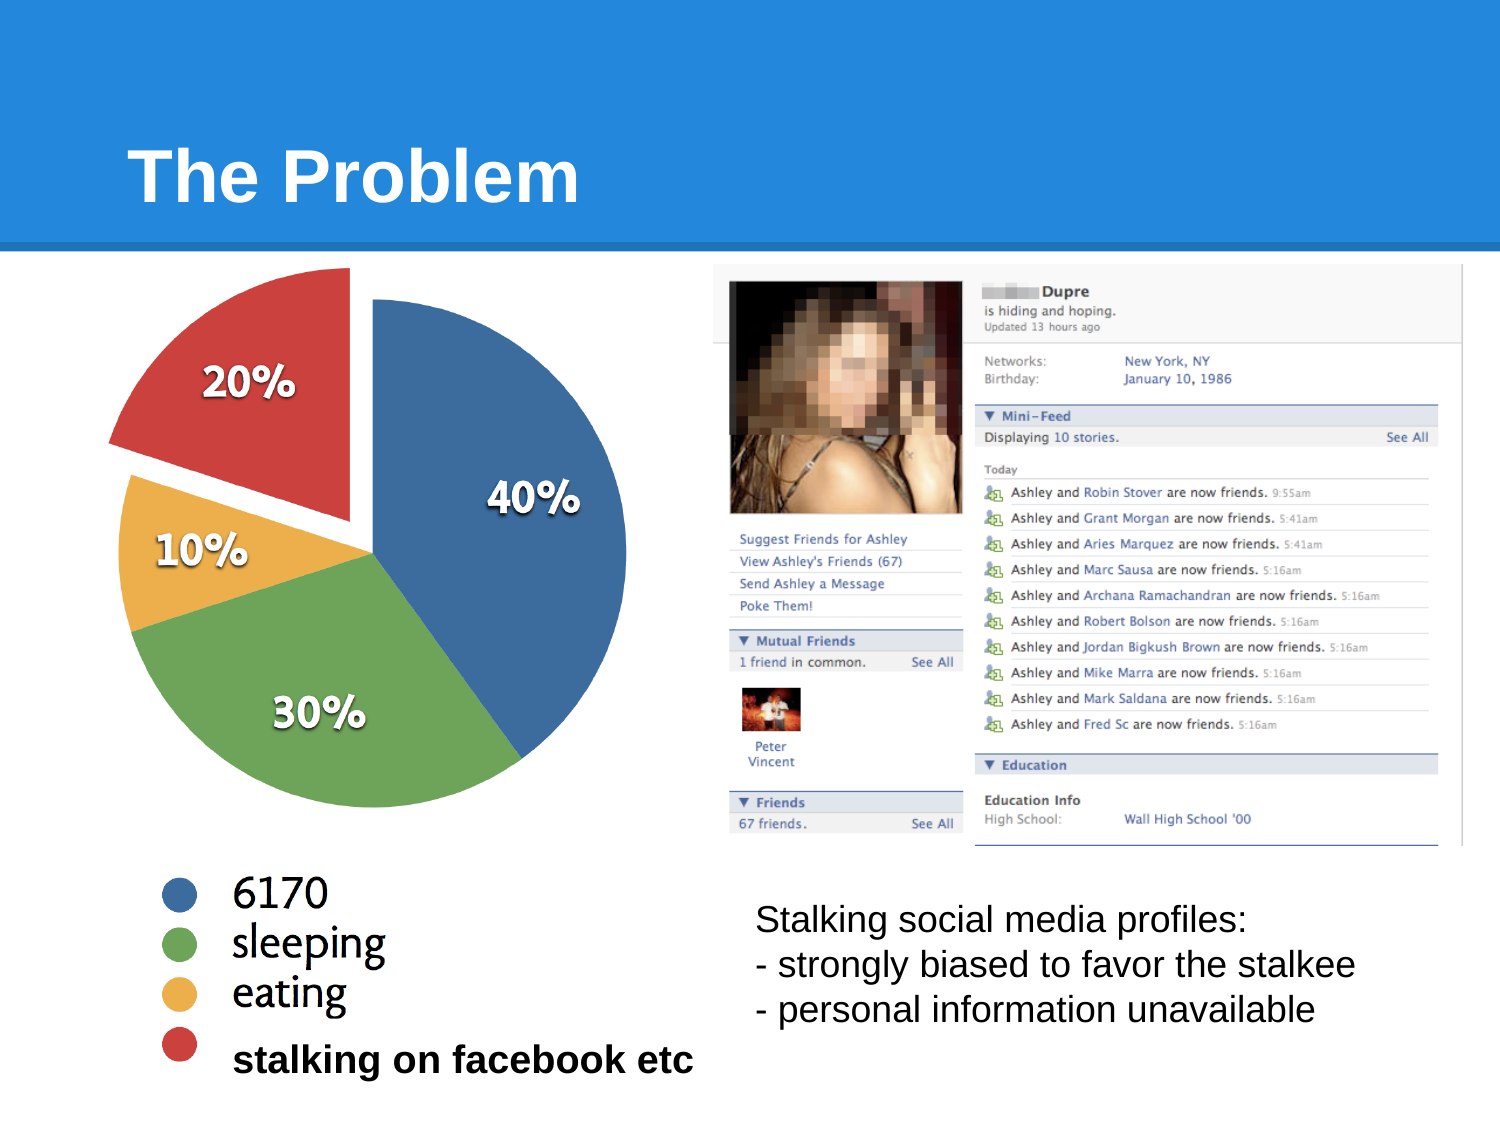

# The Problem

Stalking social media profiles:
- strongly biased to favor the stalkee
- personal information unavailable

stalking on facebook etc